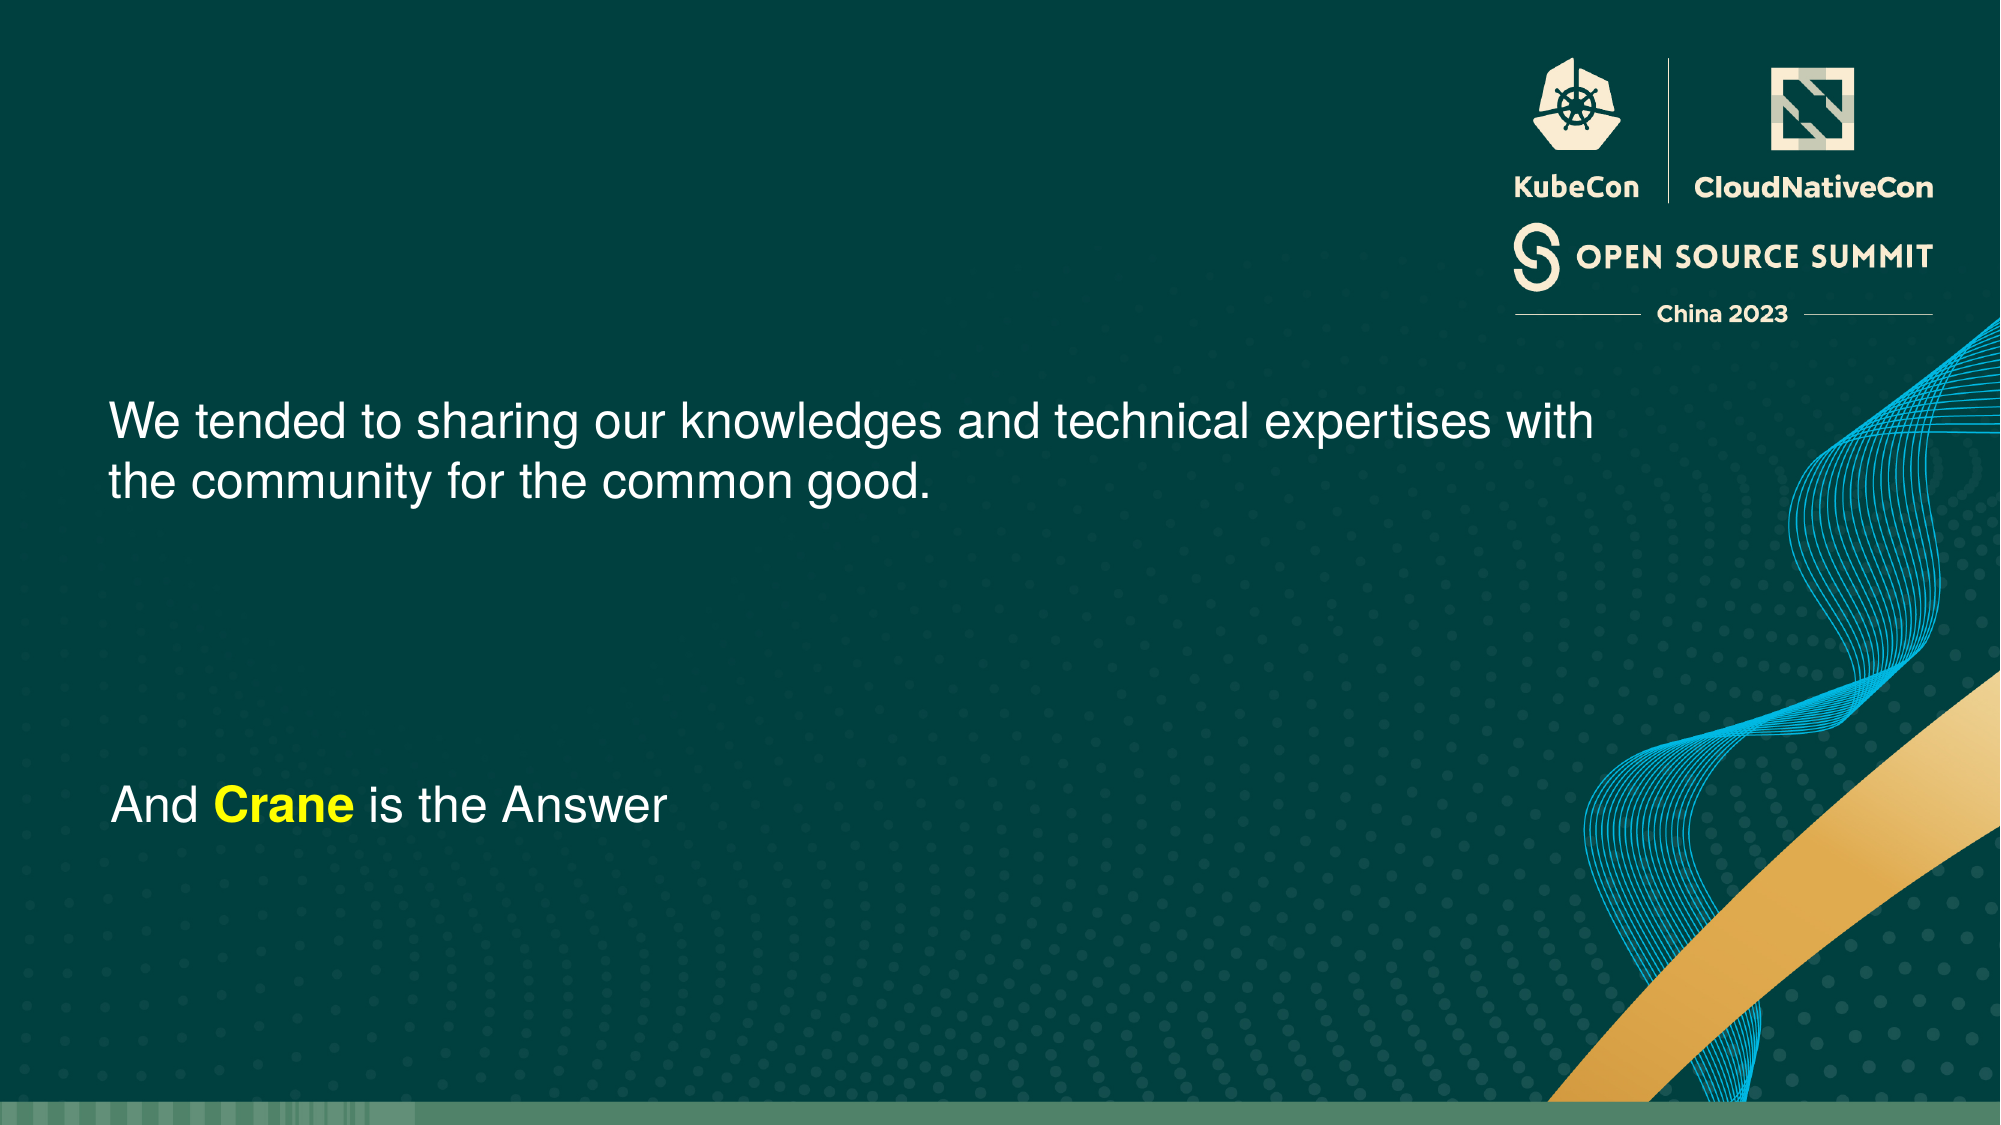

We tended to sharing our knowledges and technical expertises with the community for the common good.
And Crane is the Answer